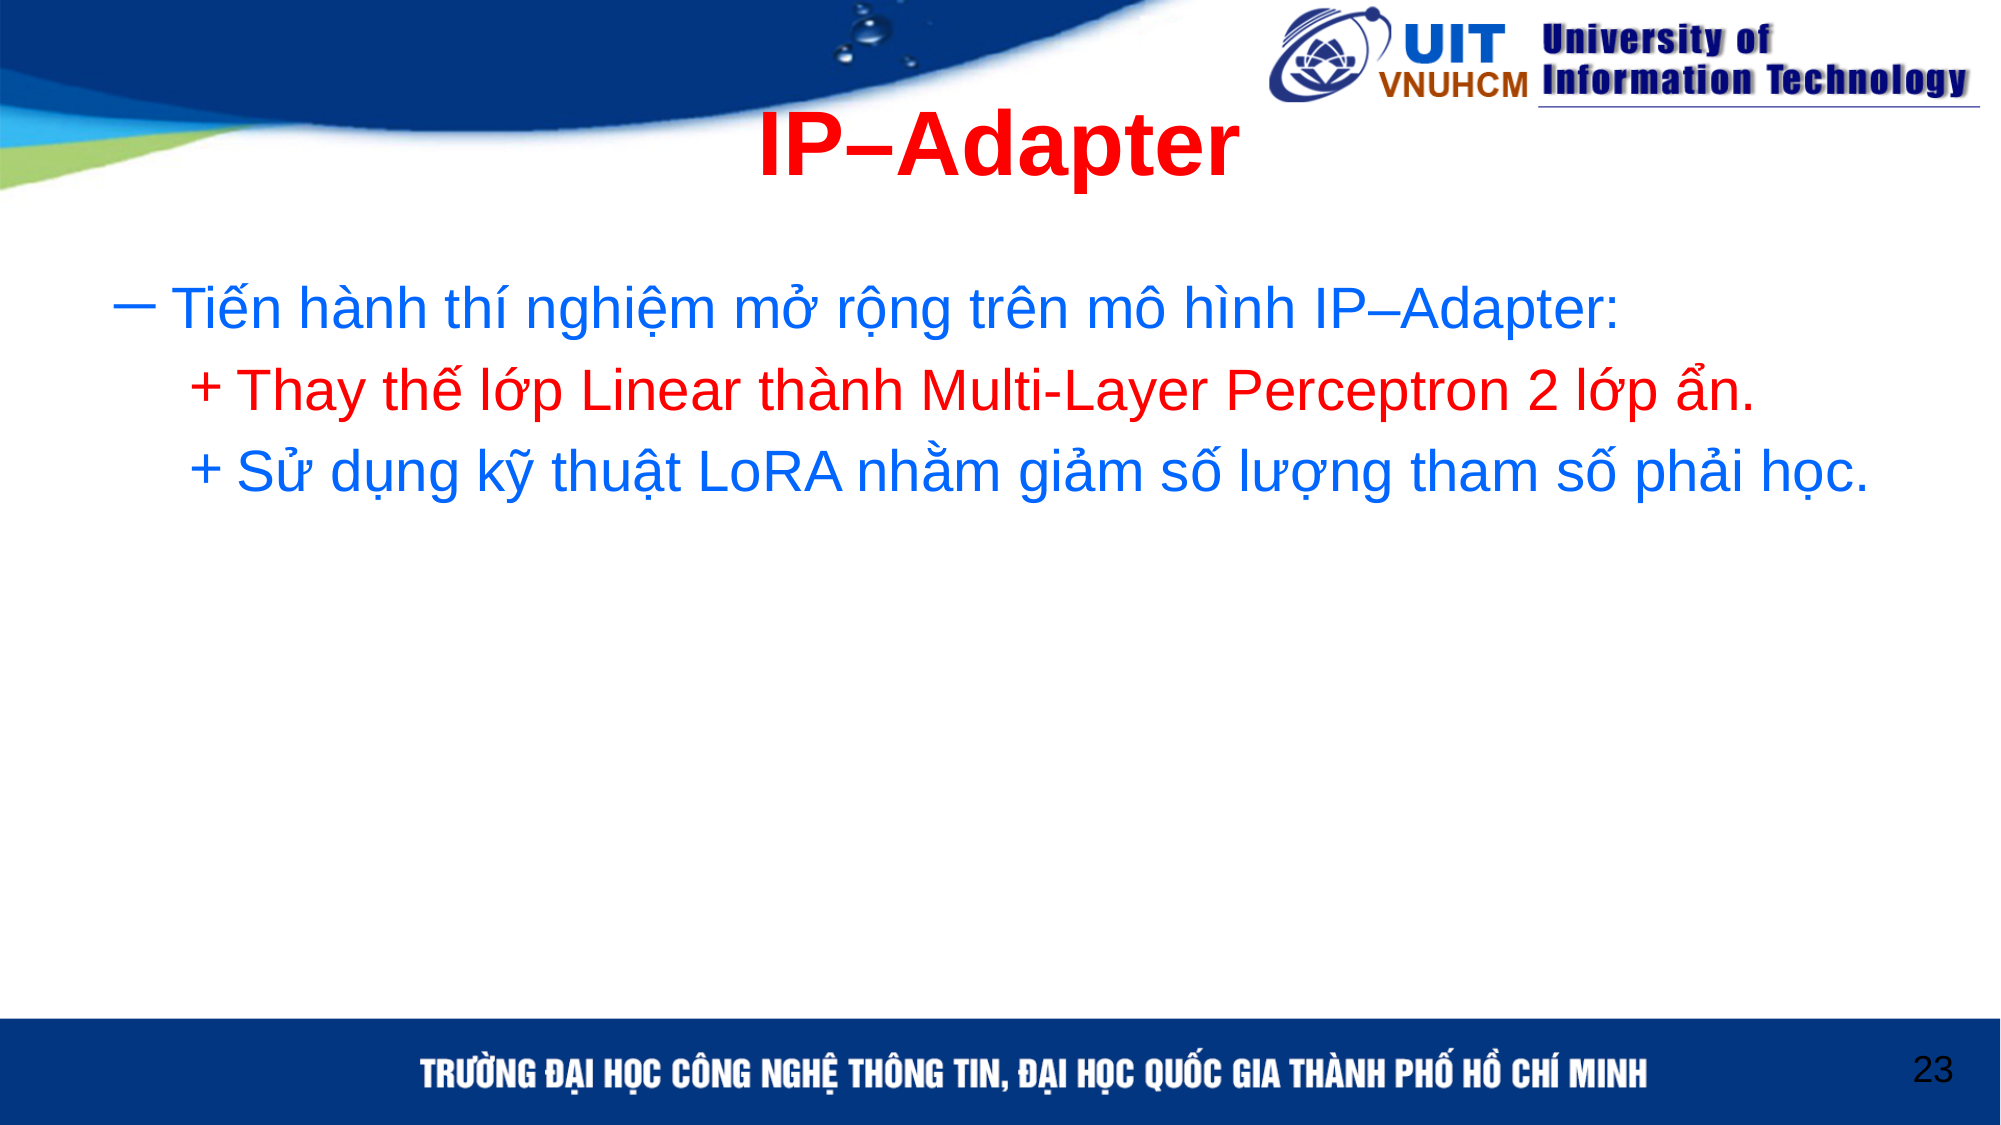

# IP–Adapter
Tiến hành thí nghiệm mở rộng trên mô hình IP–Adapter:
Thay thế lớp Linear thành Multi-Layer Perceptron 2 lớp ẩn.
Sử dụng kỹ thuật LoRA nhằm giảm số lượng tham số phải học.